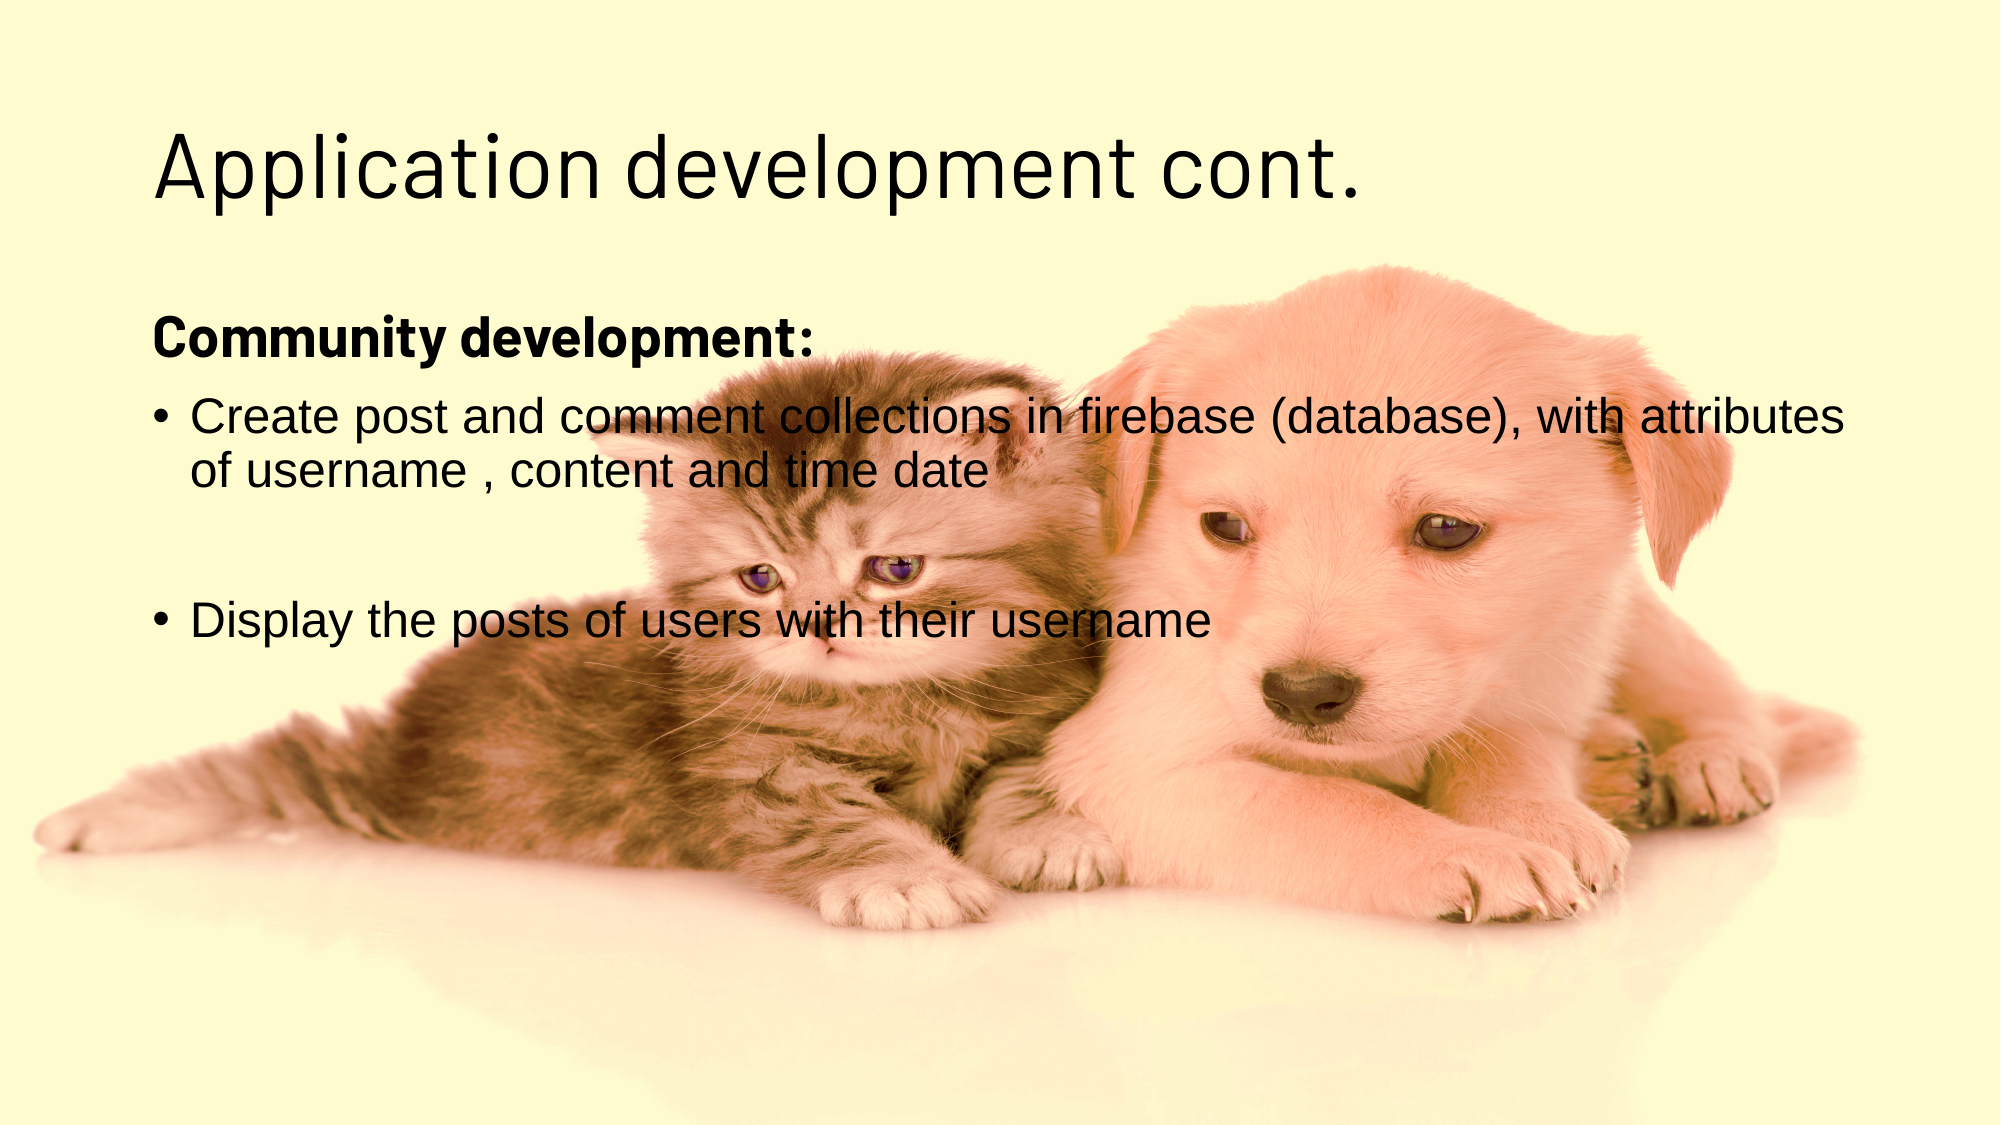

# Application development cont.
Community development:
Create post and comment collections in firebase (database), with attributes of username , content and time date

Display the posts of users with their username